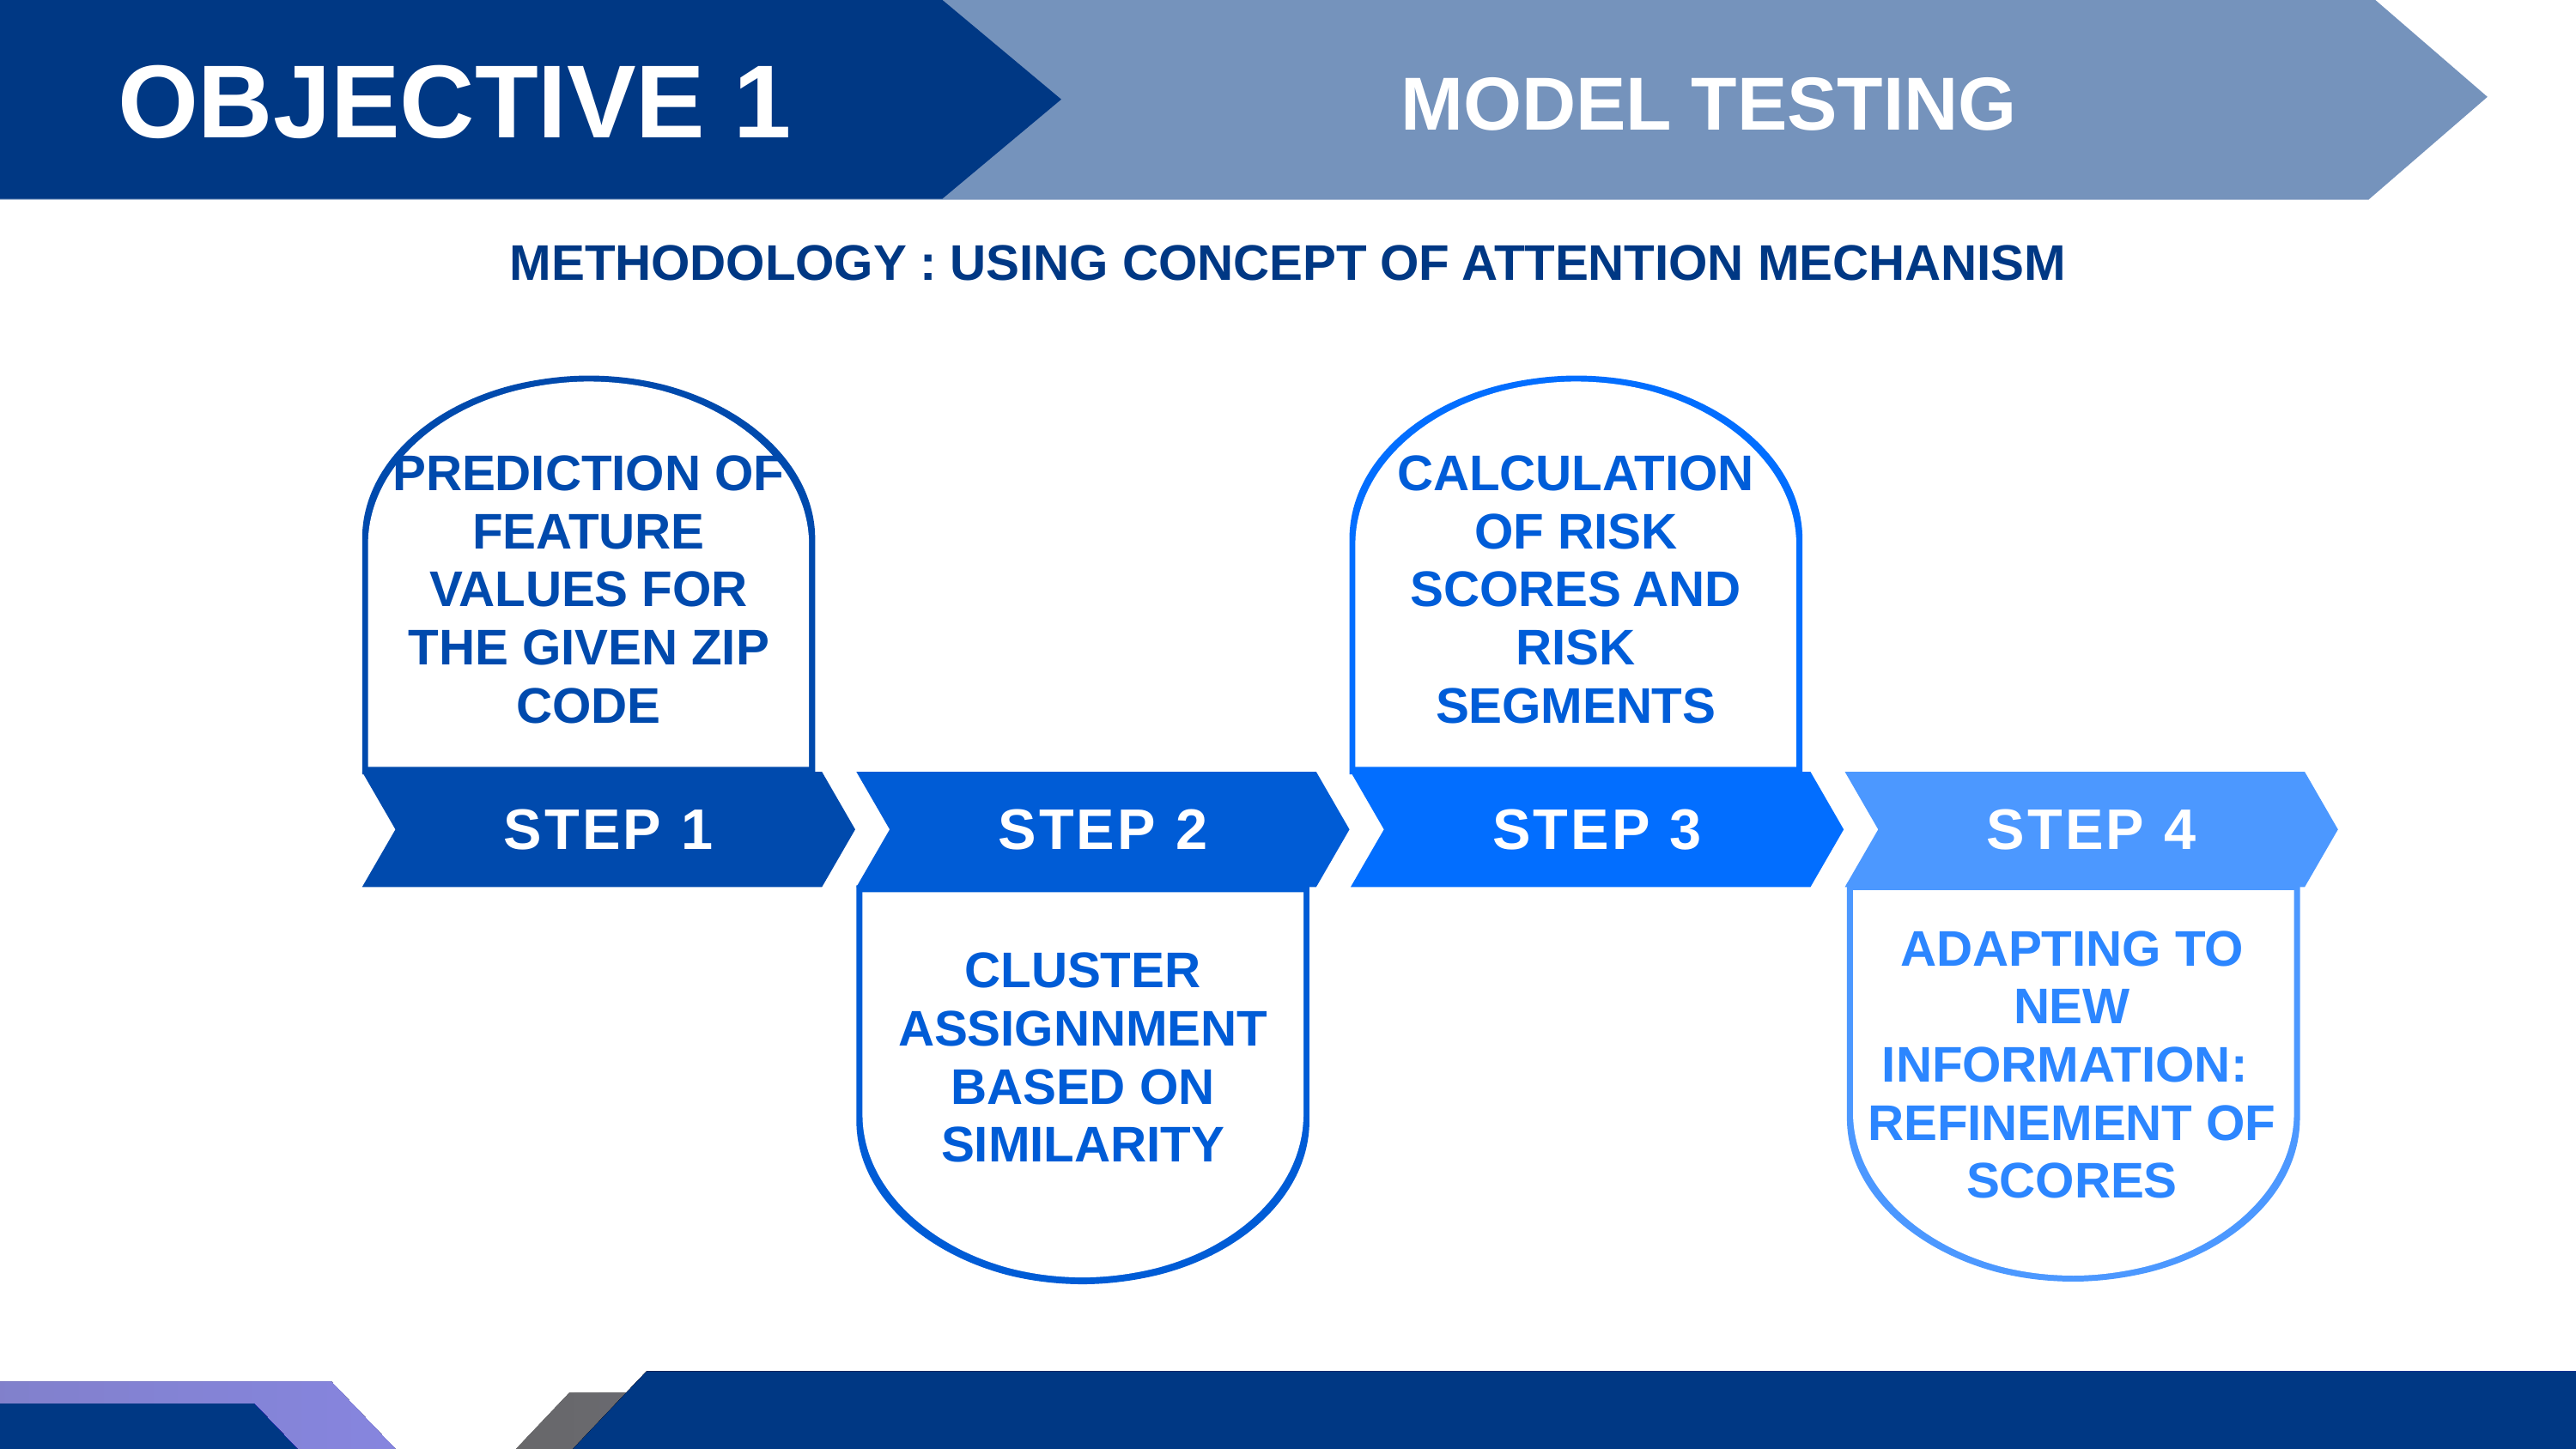

OBJECTIVE 1
MODEL TESTING
METHODOLOGY : USING CONCEPT OF ATTENTION MECHANISM

PREDICTION OF FEATURE VALUES FOR THE GIVEN ZIP CODE
CALCULATION OF RISK SCORES AND RISK SEGMENTS

STEP 1
STEP 2
STEP 3
STEP 4

ADAPTING TO NEW INFORMATION:
REFINEMENT OF SCORES
CLUSTER ASSIGNNMENT BASED ON SIMILARITY